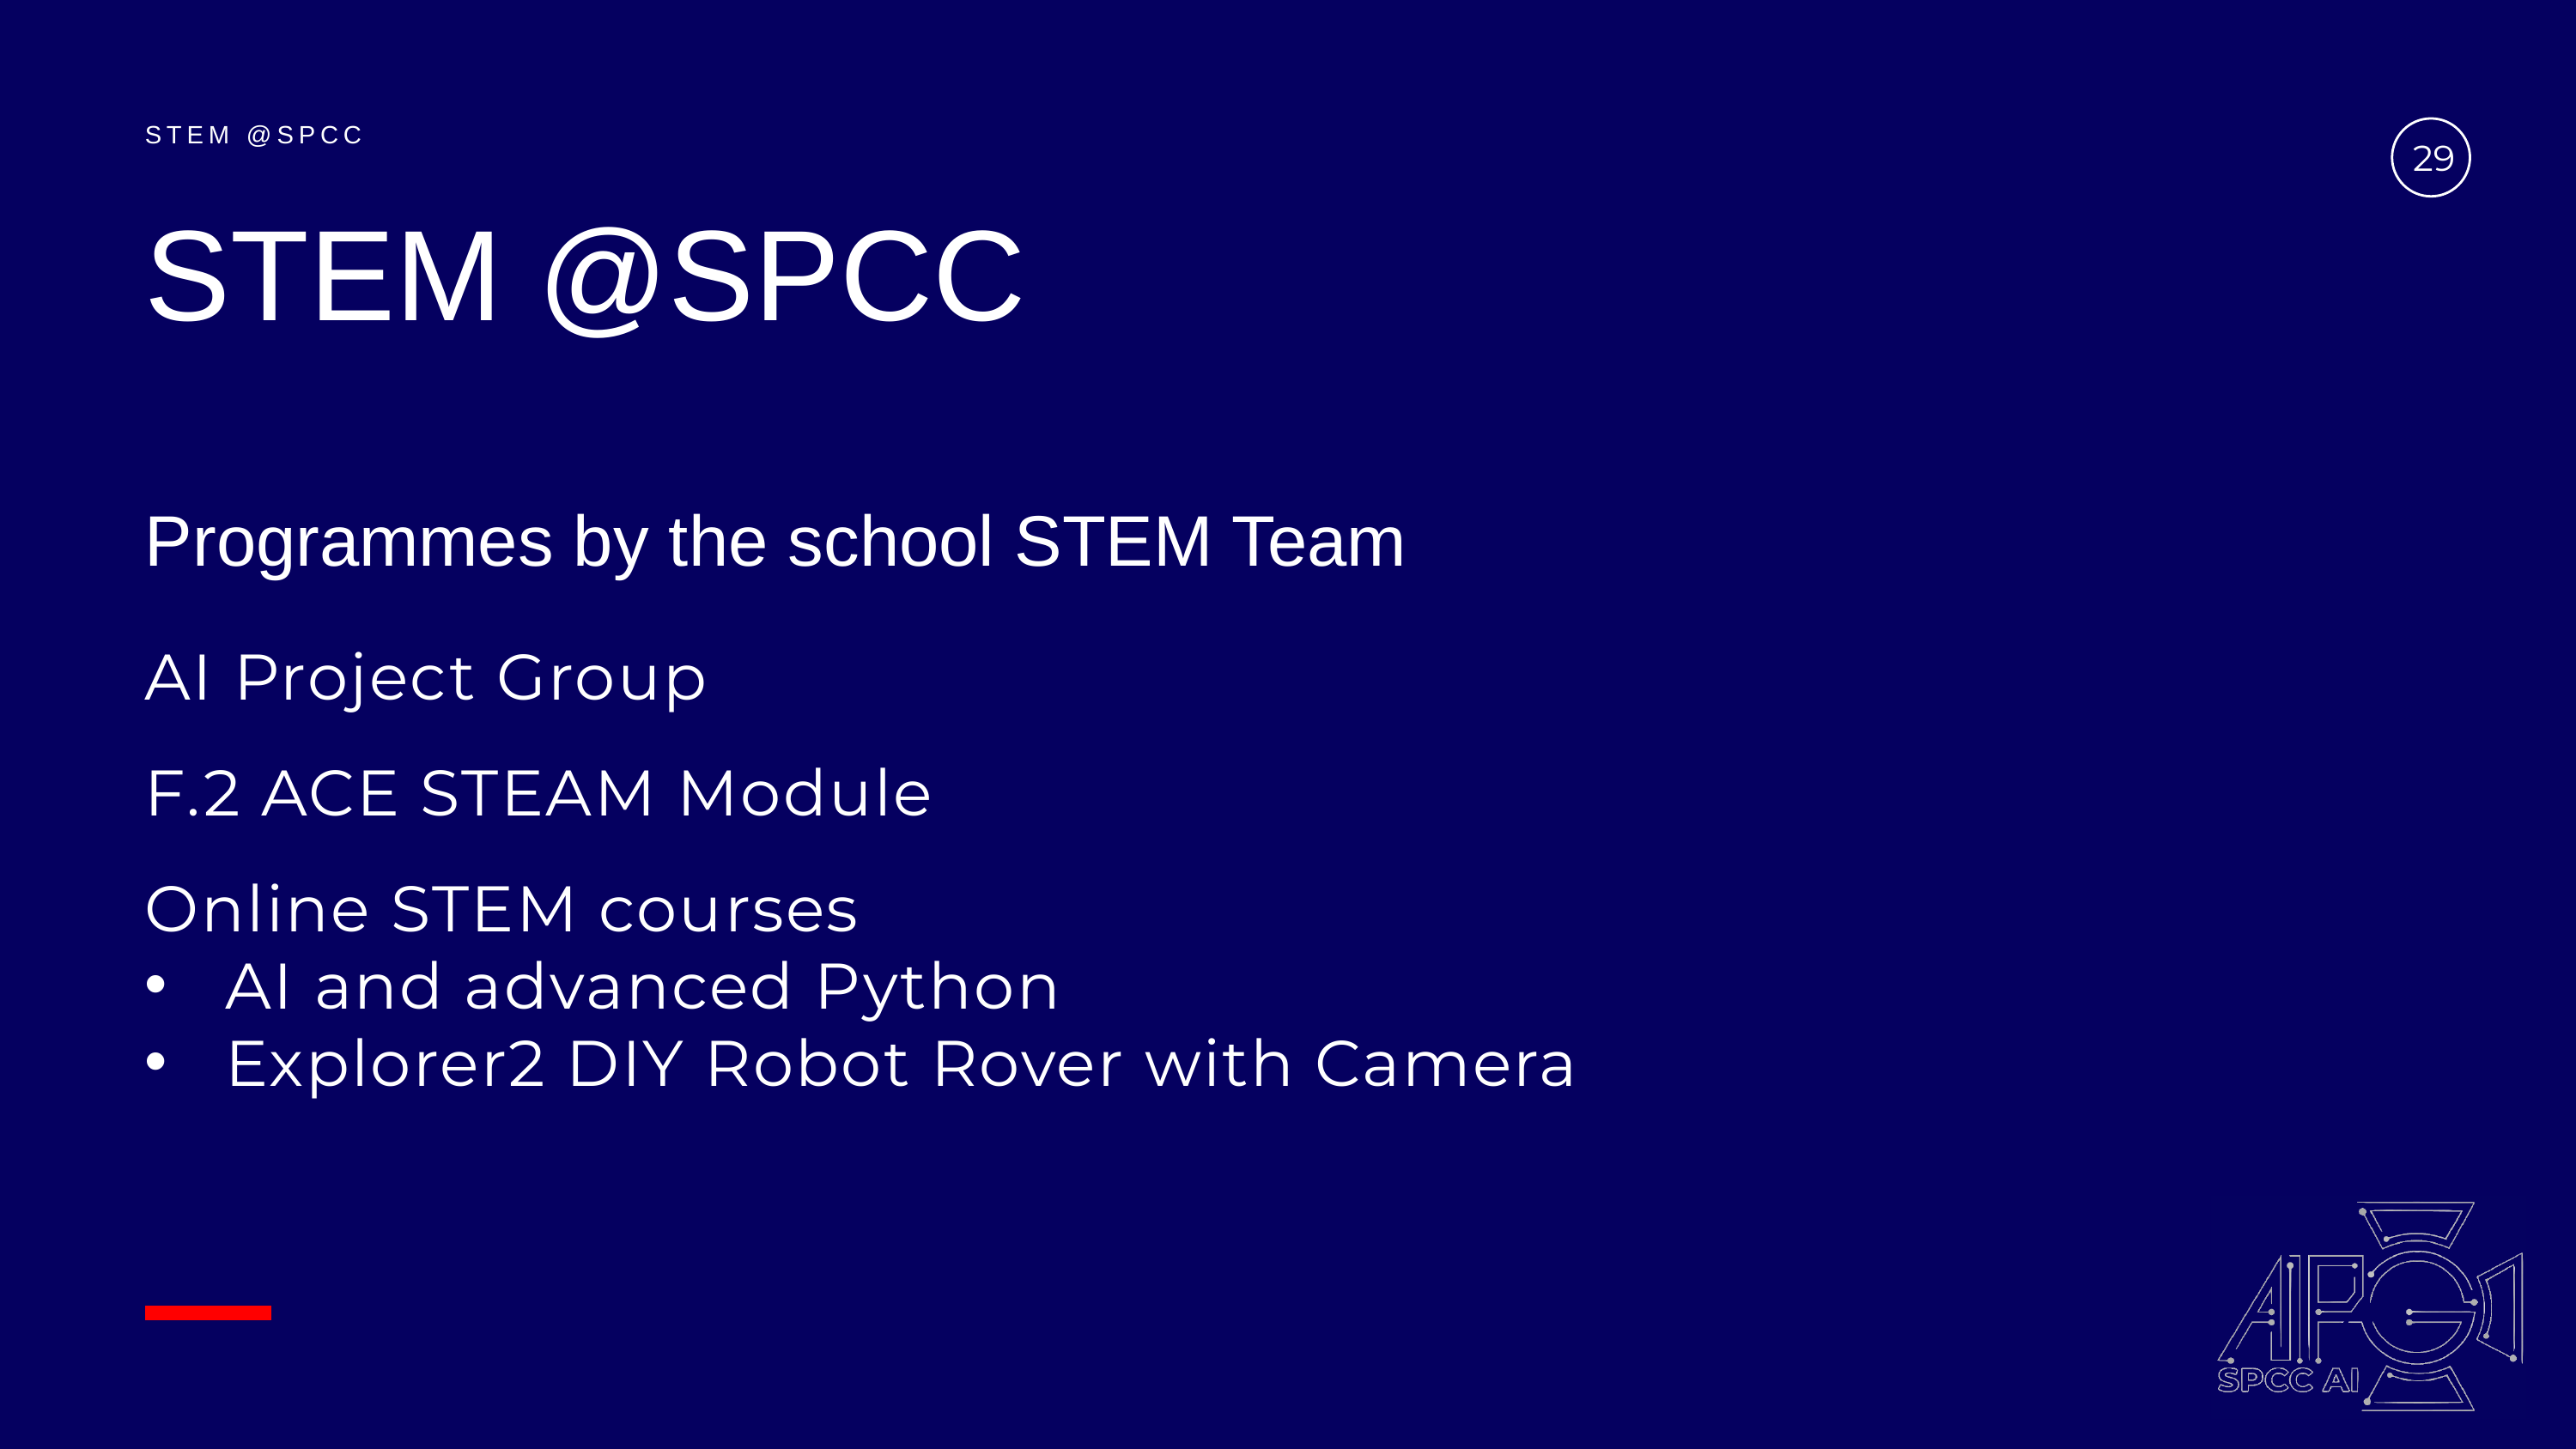

29
STEM @SPCC
STEM @SPCC
Programmes by the school STEM Team
AI Project Group
F.2 ACE STEAM Module
Online STEM courses
AI and advanced Python
Explorer2 DIY Robot Rover with Camera